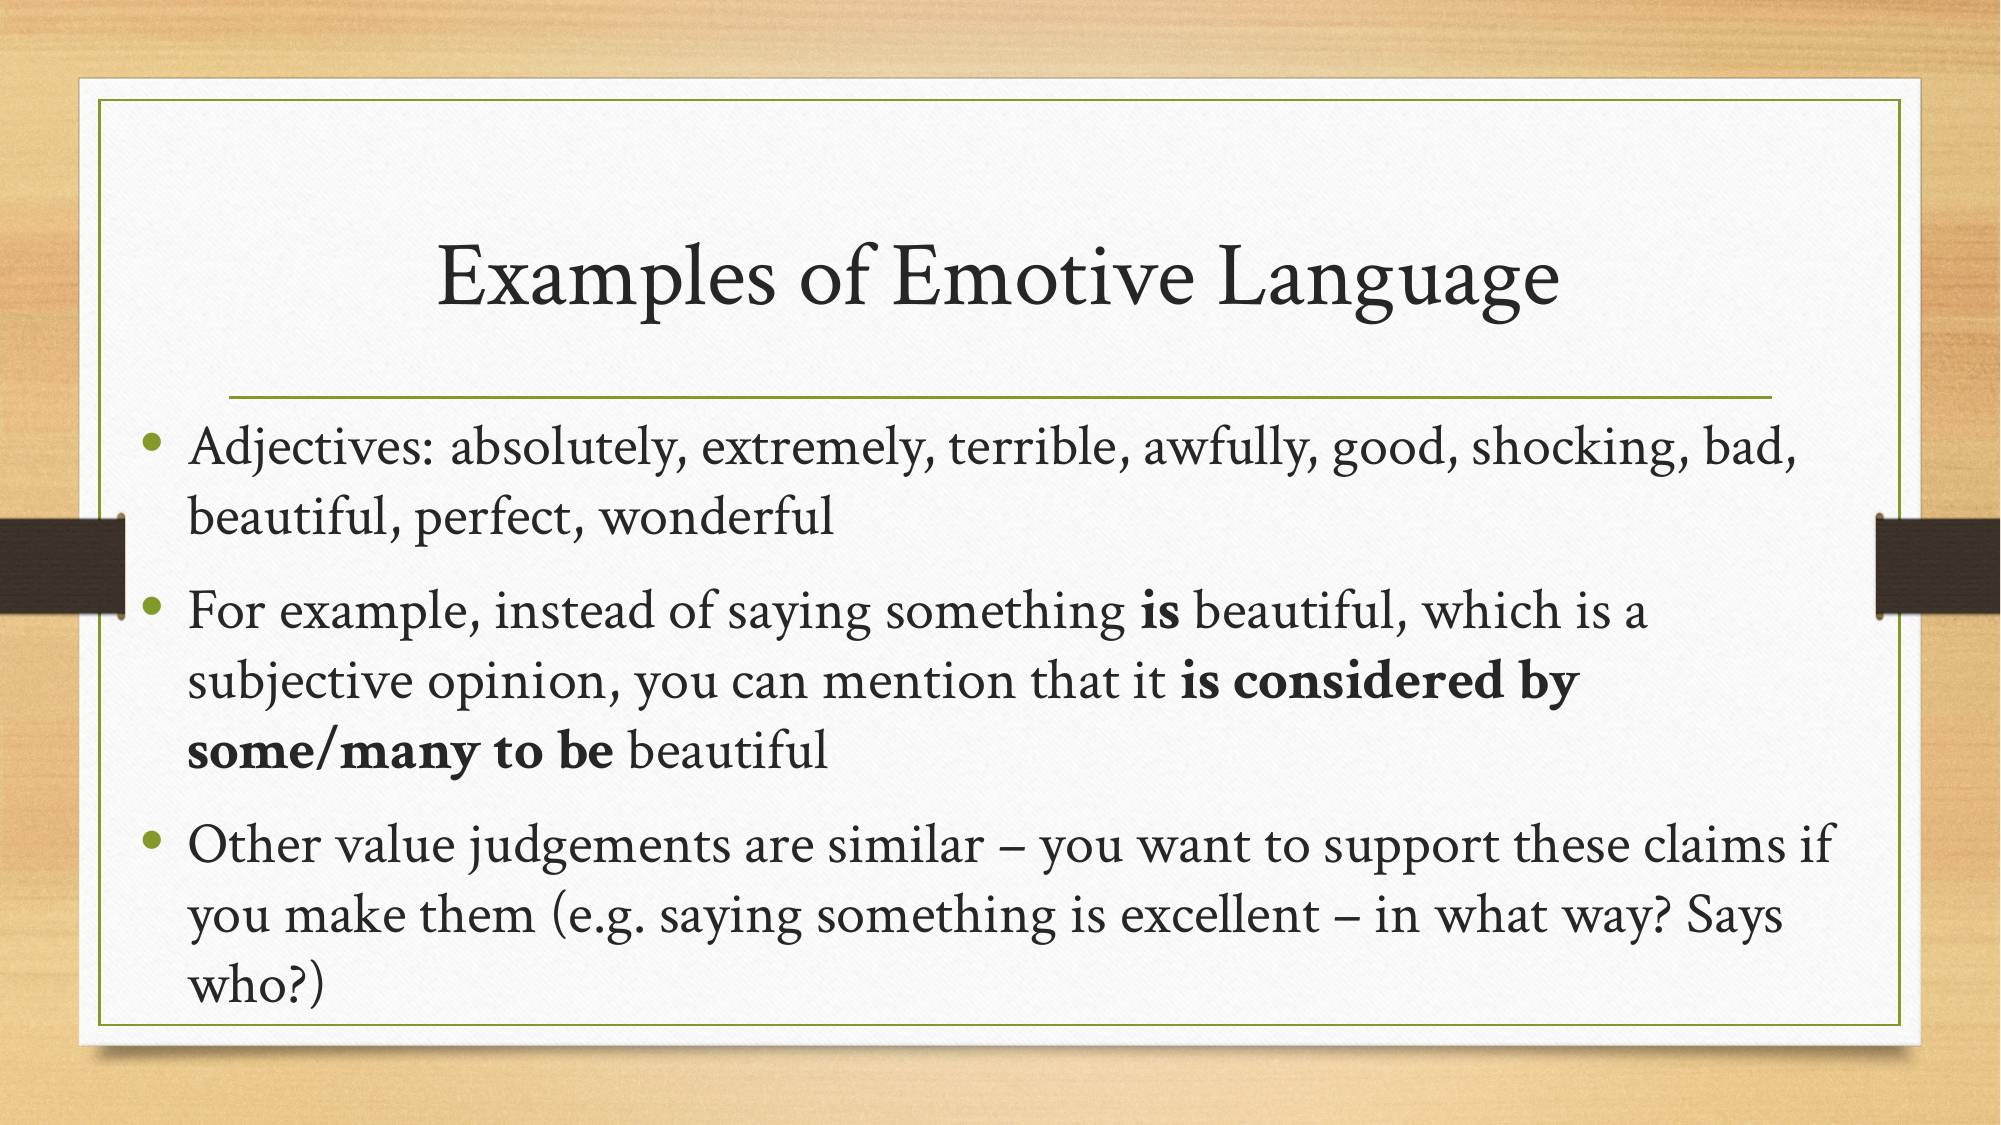

# Examples of Emotive Language
Adjectives: absolutely, extremely, terrible, awfully, good, shocking, bad, beautiful, perfect, wonderful
For example, instead of saying something is beautiful, which is a subjective opinion, you can mention that it is considered by some/many to be beautiful
Other value judgements are similar – you want to support these claims if you make them (e.g. saying something is excellent – in what way? Says who?)